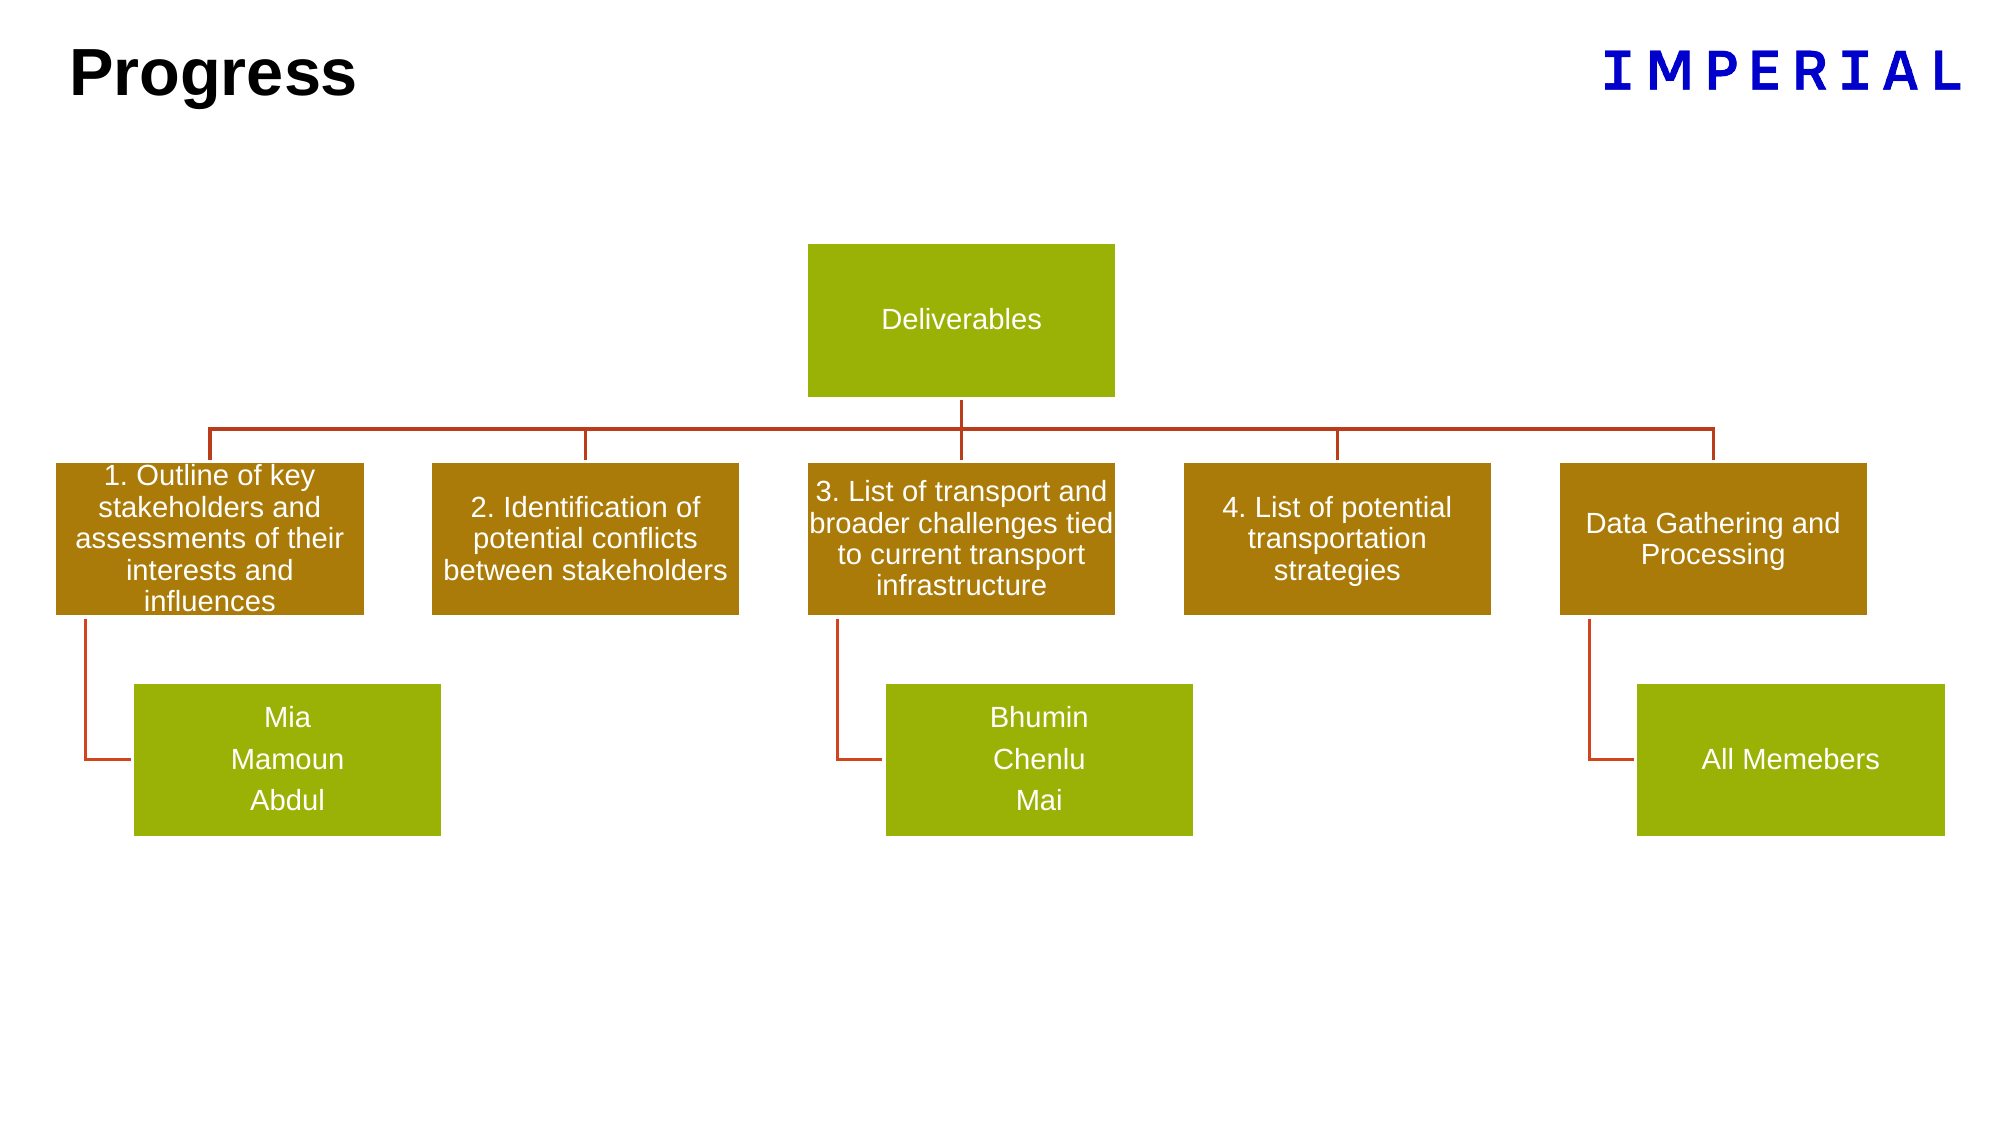

Deliverables
1. Outline of key stakeholders and assessments of their interests and influences
Mia
Mamoun
Abdul
2. Identification of potential conflicts between stakeholders
3. List of transport and broader challenges tied to current transport infrastructure
Bhumin
Chenlu
Mai
4. List of potential transportation strategies
Data Gathering and Processing
All Memebers
# Progress